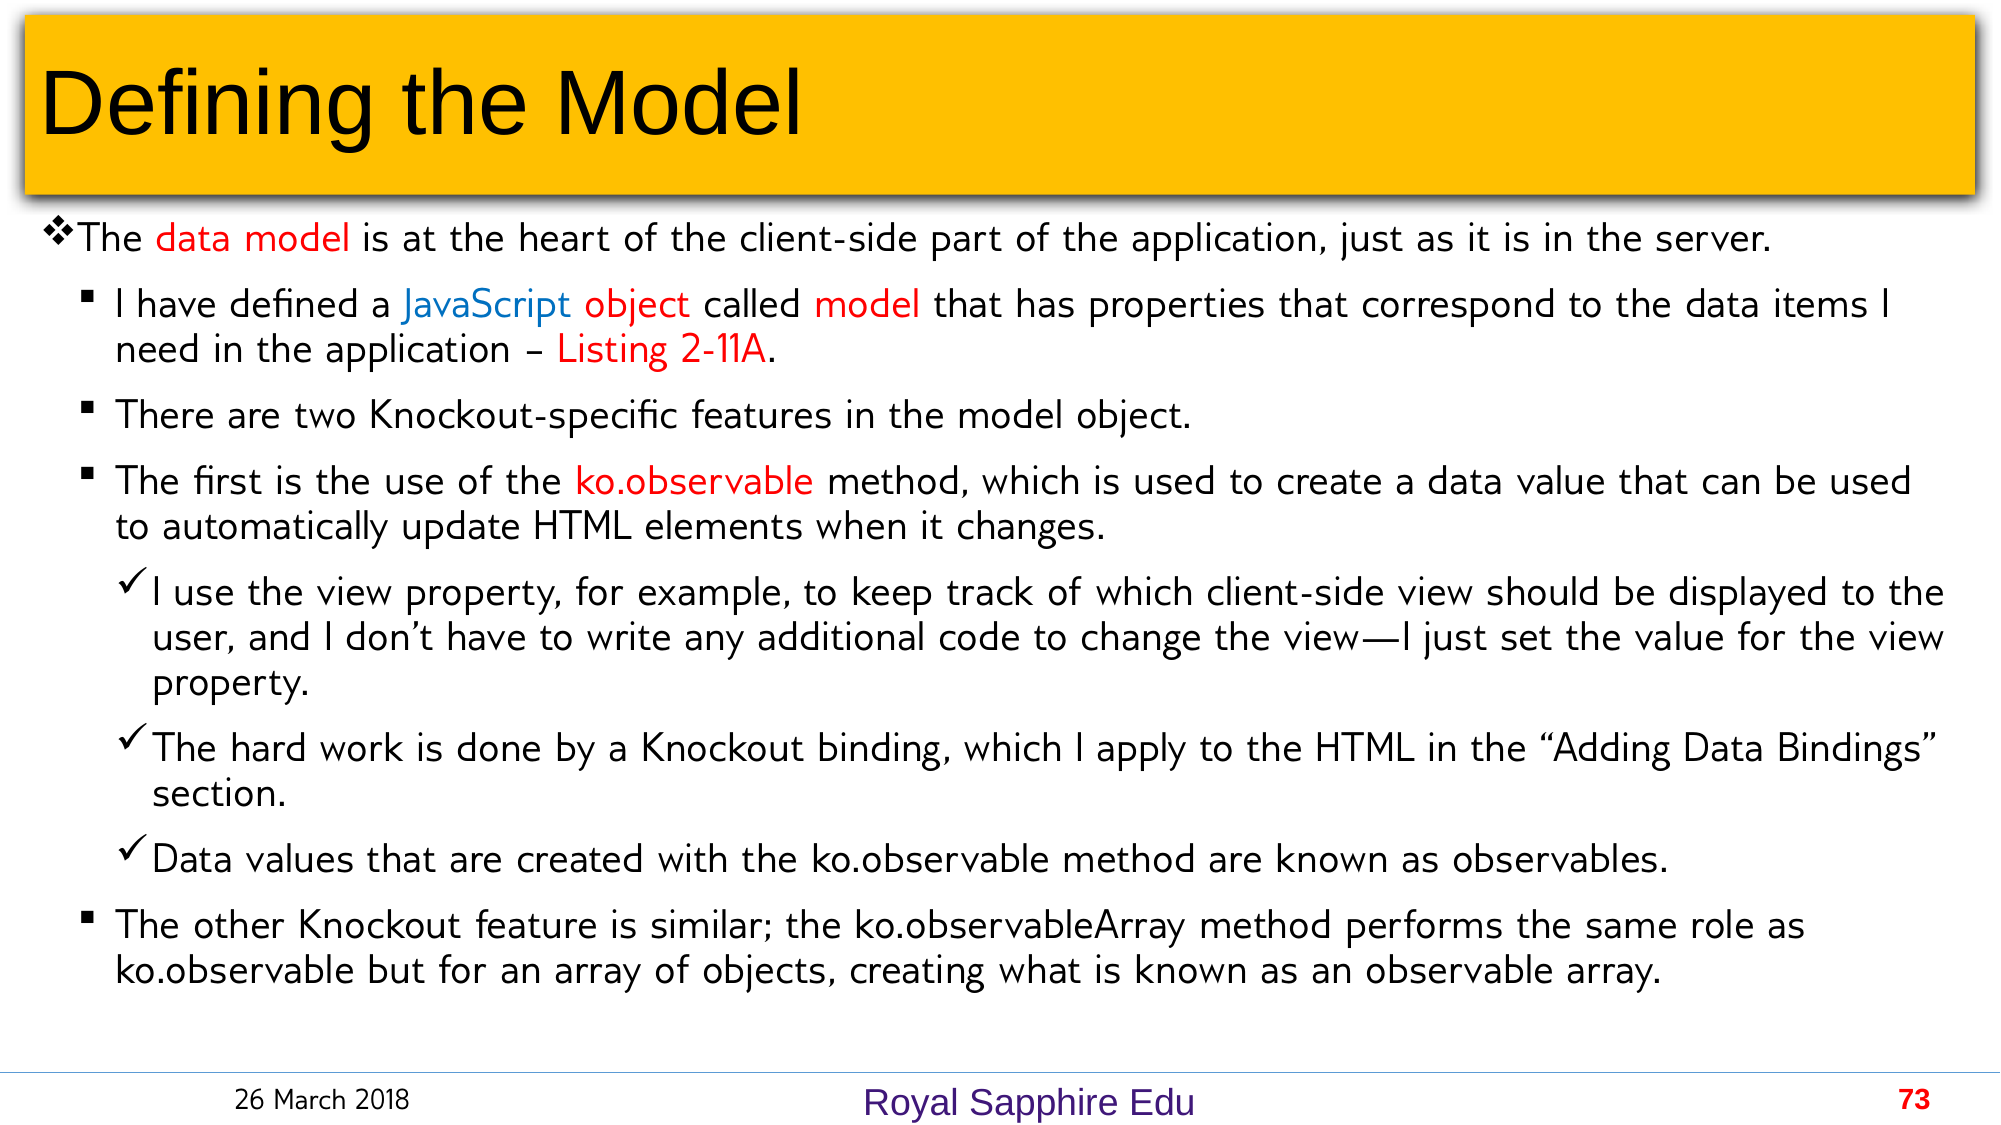

# Defining the Model
The data model is at the heart of the client-side part of the application, just as it is in the server.
I have defined a JavaScript object called model that has properties that correspond to the data items I need in the application – Listing 2-11A.
There are two Knockout-specific features in the model object.
The first is the use of the ko.observable method, which is used to create a data value that can be used to automatically update HTML elements when it changes.
I use the view property, for example, to keep track of which client-side view should be displayed to the user, and I don’t have to write any additional code to change the view—I just set the value for the view property.
The hard work is done by a Knockout binding, which I apply to the HTML in the “Adding Data Bindings” section.
Data values that are created with the ko.observable method are known as observables.
The other Knockout feature is similar; the ko.observableArray method performs the same role as ko.observable but for an array of objects, creating what is known as an observable array.
26 March 2018
73